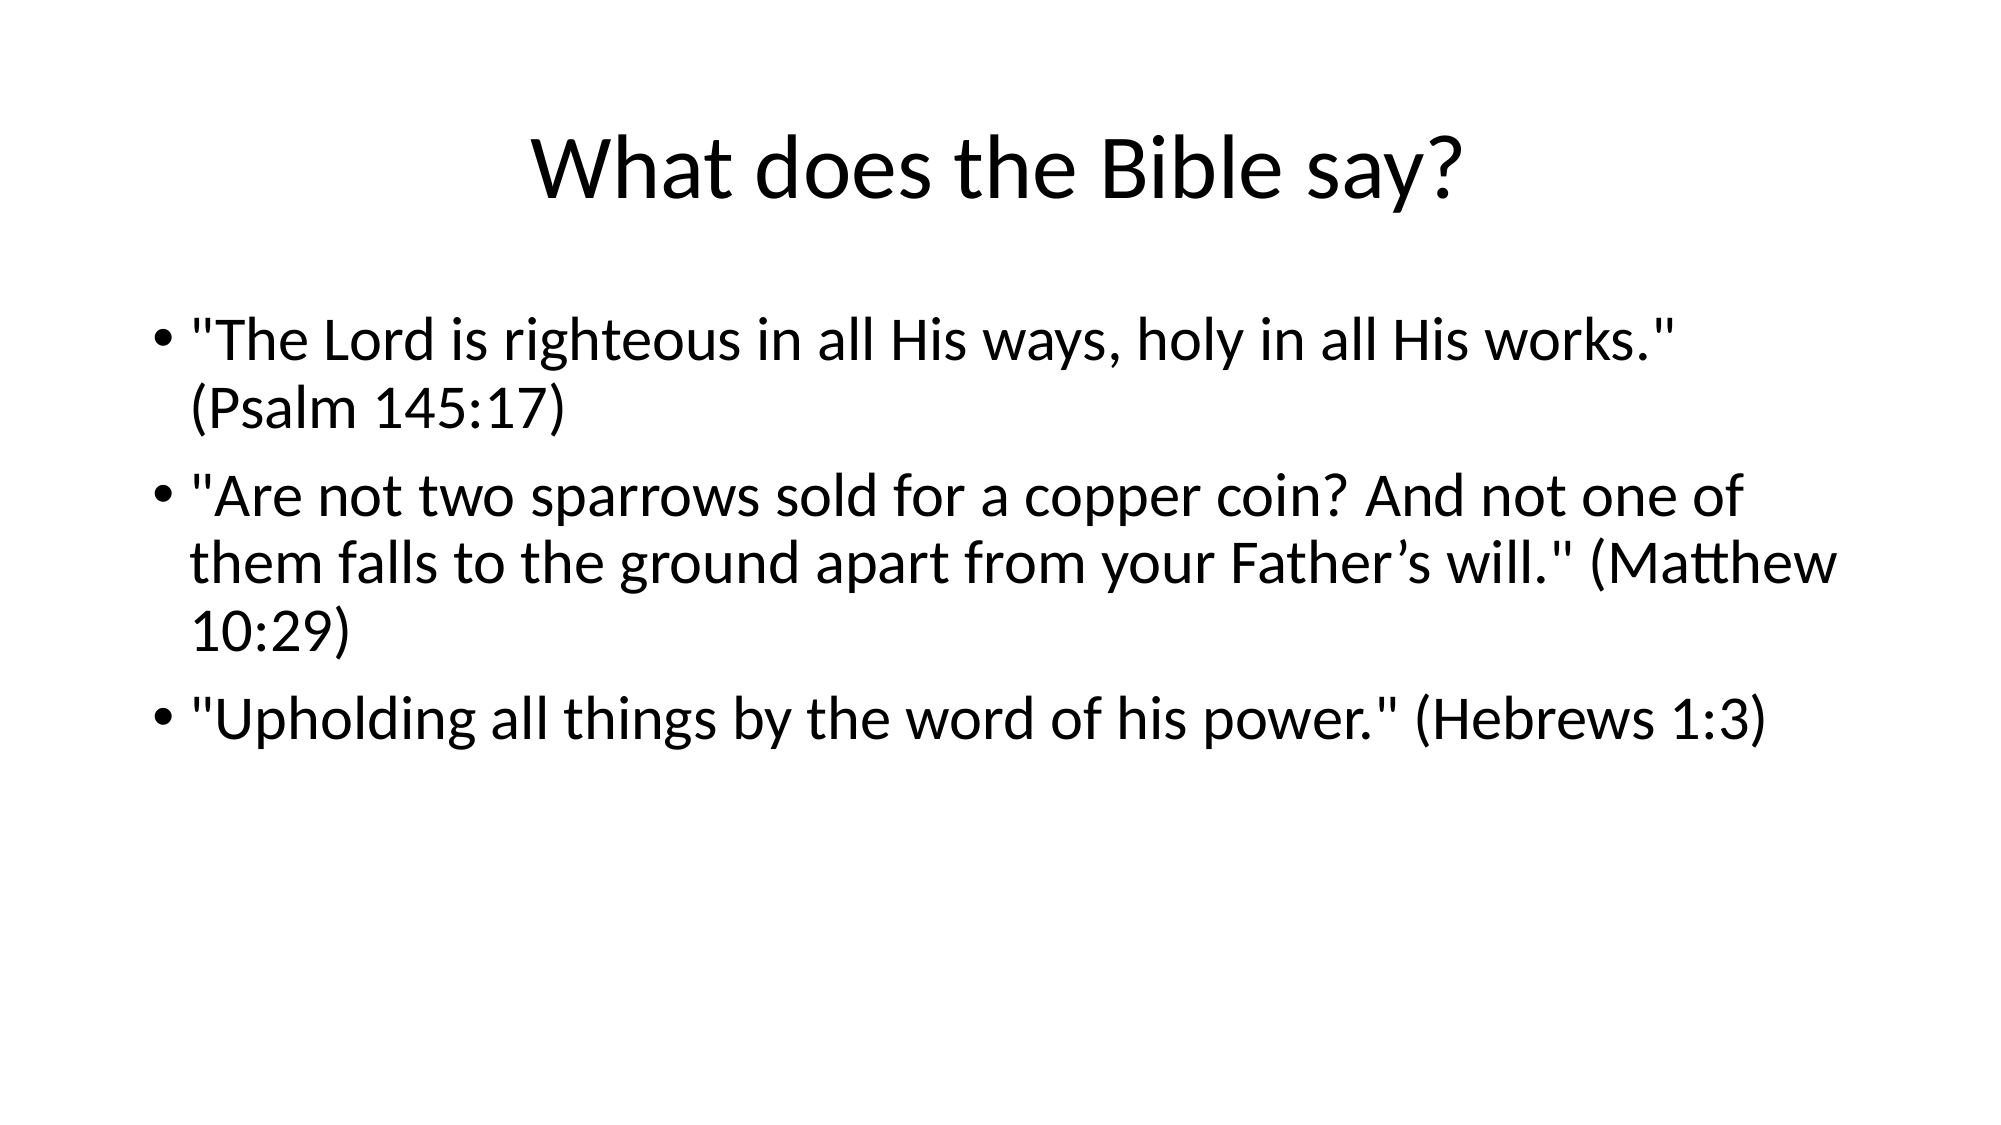

# What does the Bible say?
"The Lord is righteous in all His ways, holy in all His works." (Psalm 145:17)
"Are not two sparrows sold for a copper coin? And not one of them falls to the ground apart from your Father’s will." (Matthew 10:29)
"Upholding all things by the word of his power." (Hebrews 1:3)